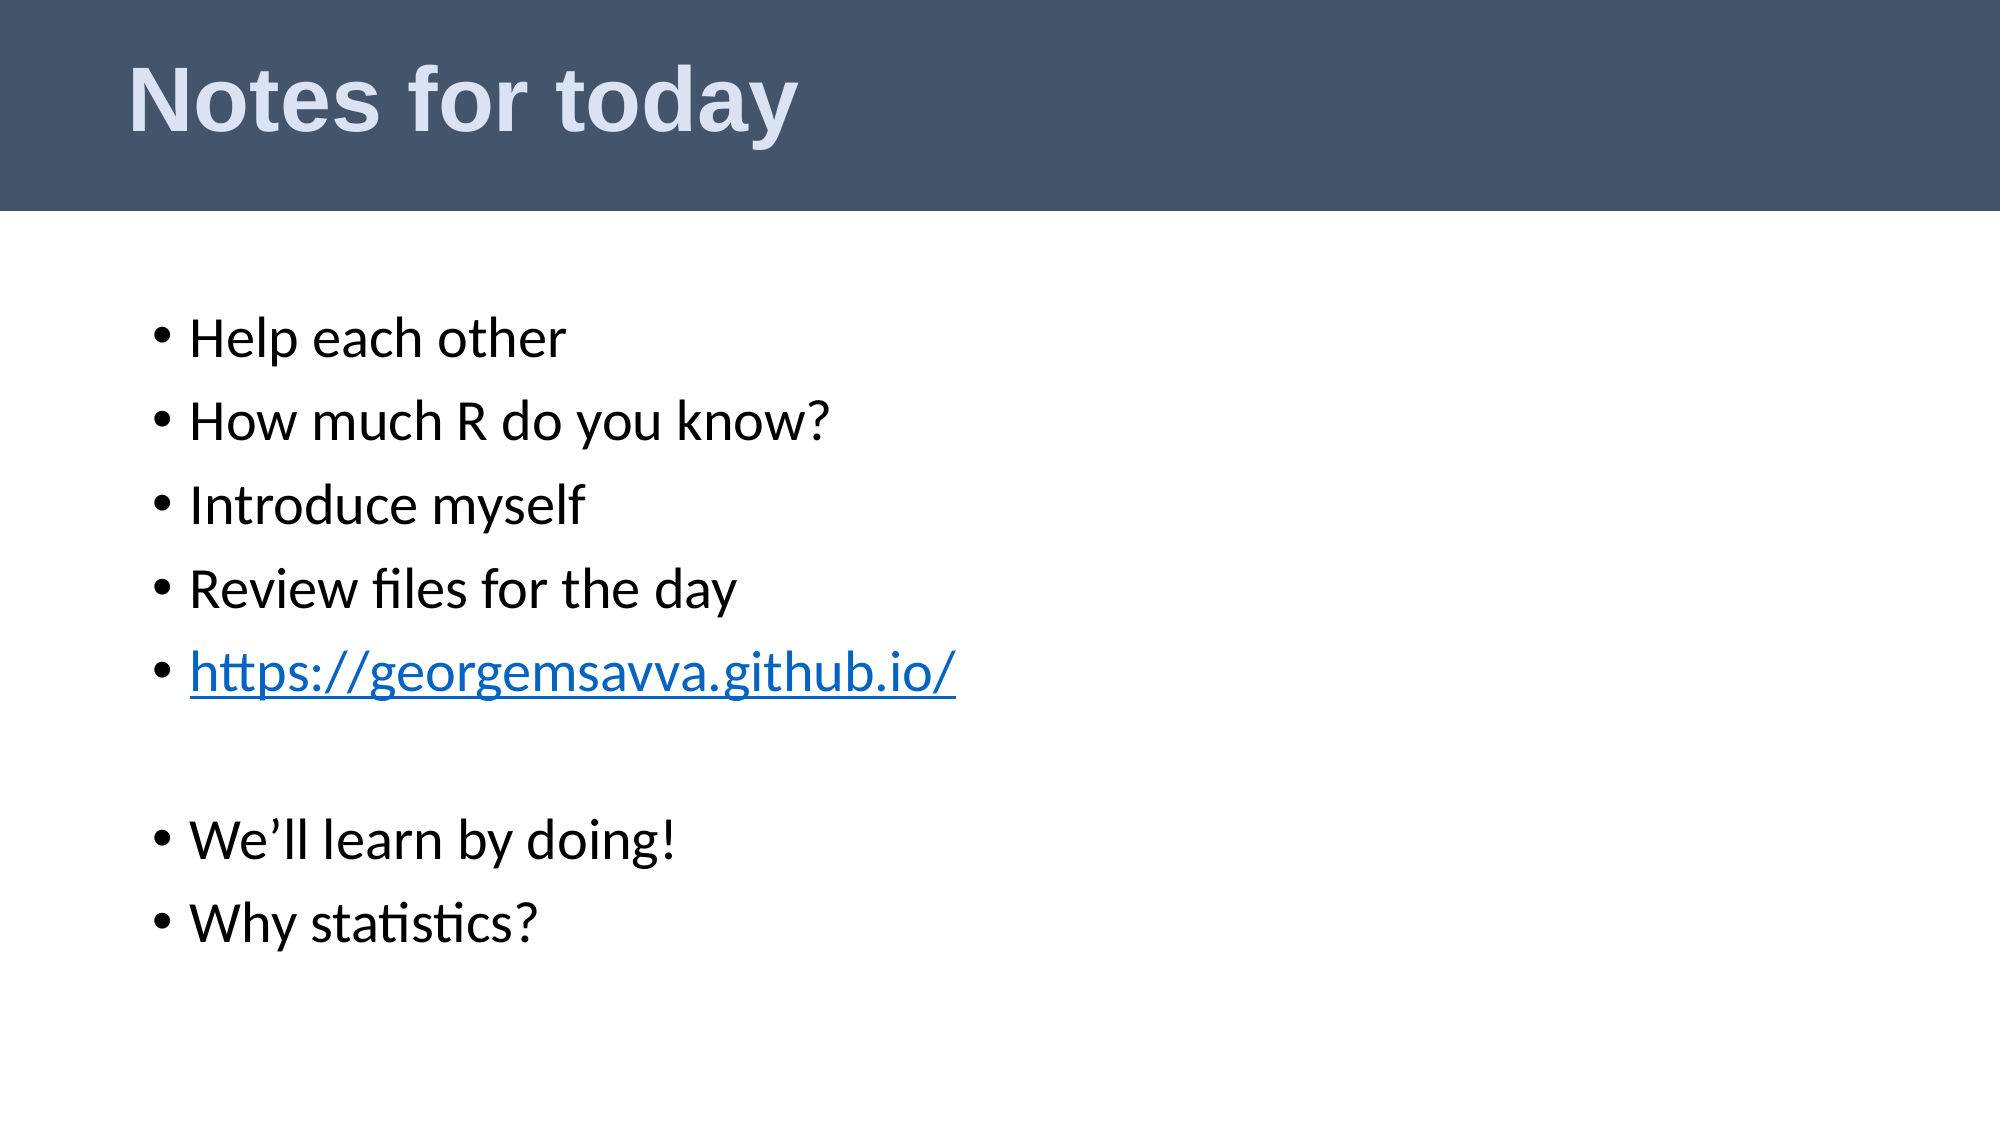

# Notes for today
Help each other
How much R do you know?
Introduce myself
Review files for the day
https://georgemsavva.github.io/

We’ll learn by doing!
Why statistics?